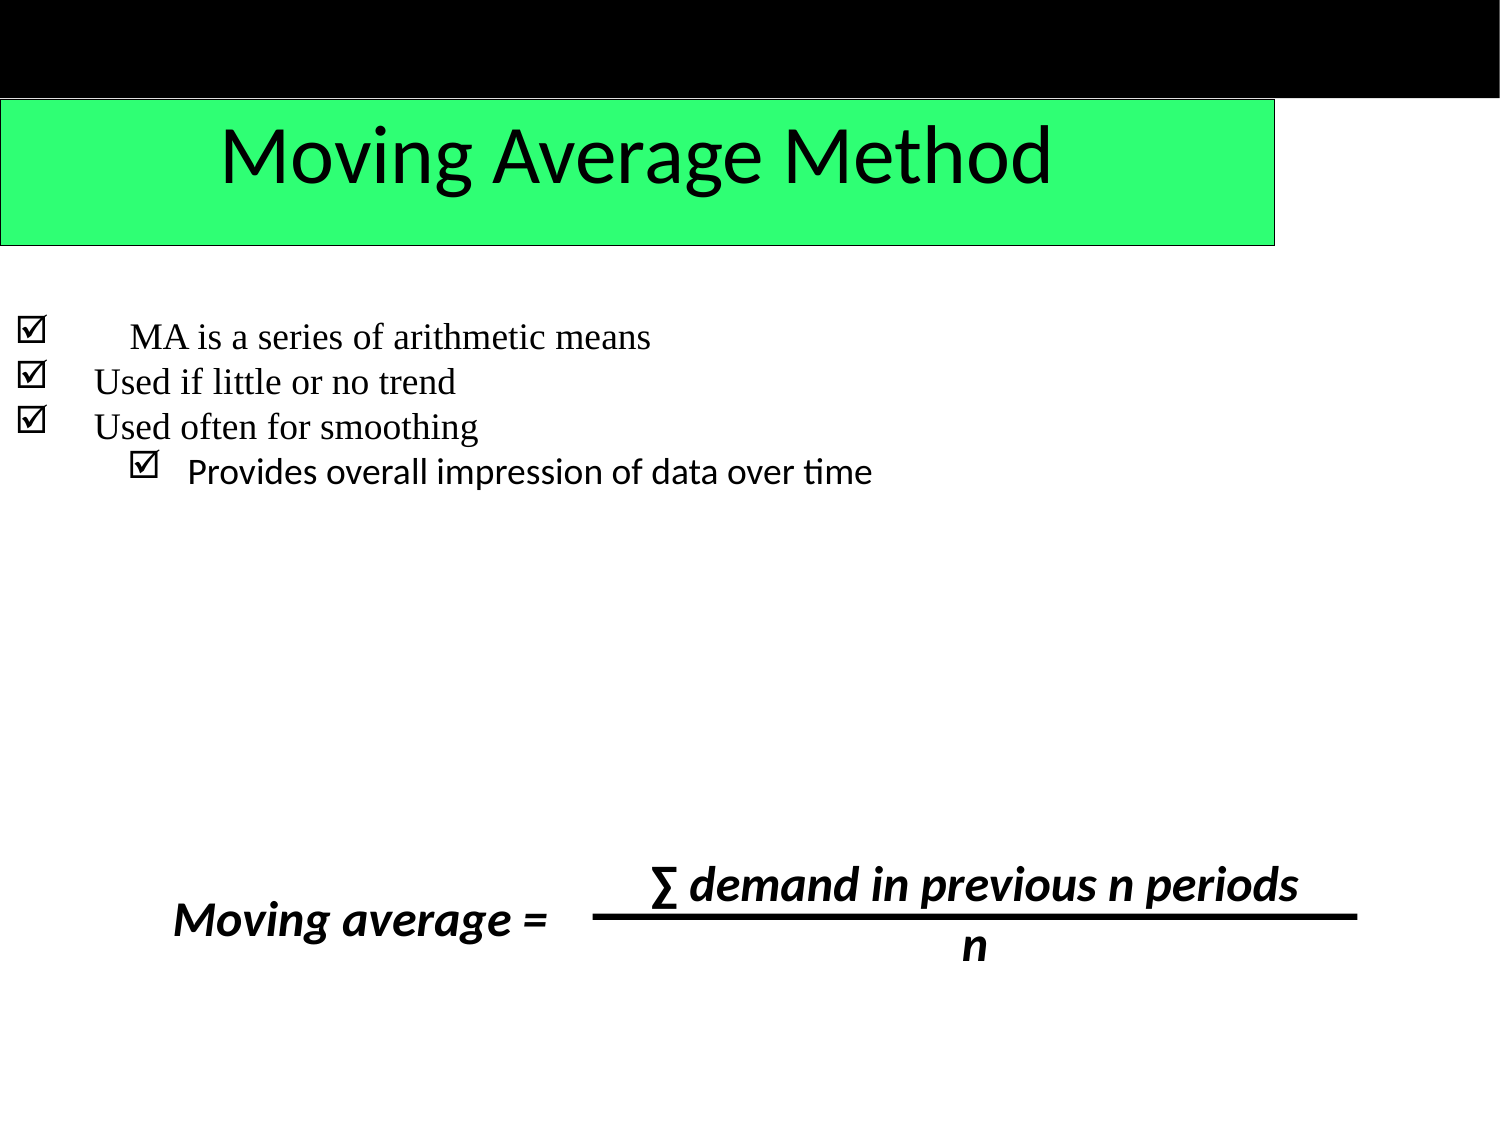

Moving Average Method
	MA is a series of arithmetic means
Used if little or no trend
Used often for smoothing
Provides overall impression of data over time
∑ demand in previous n periods
n

Moving average =